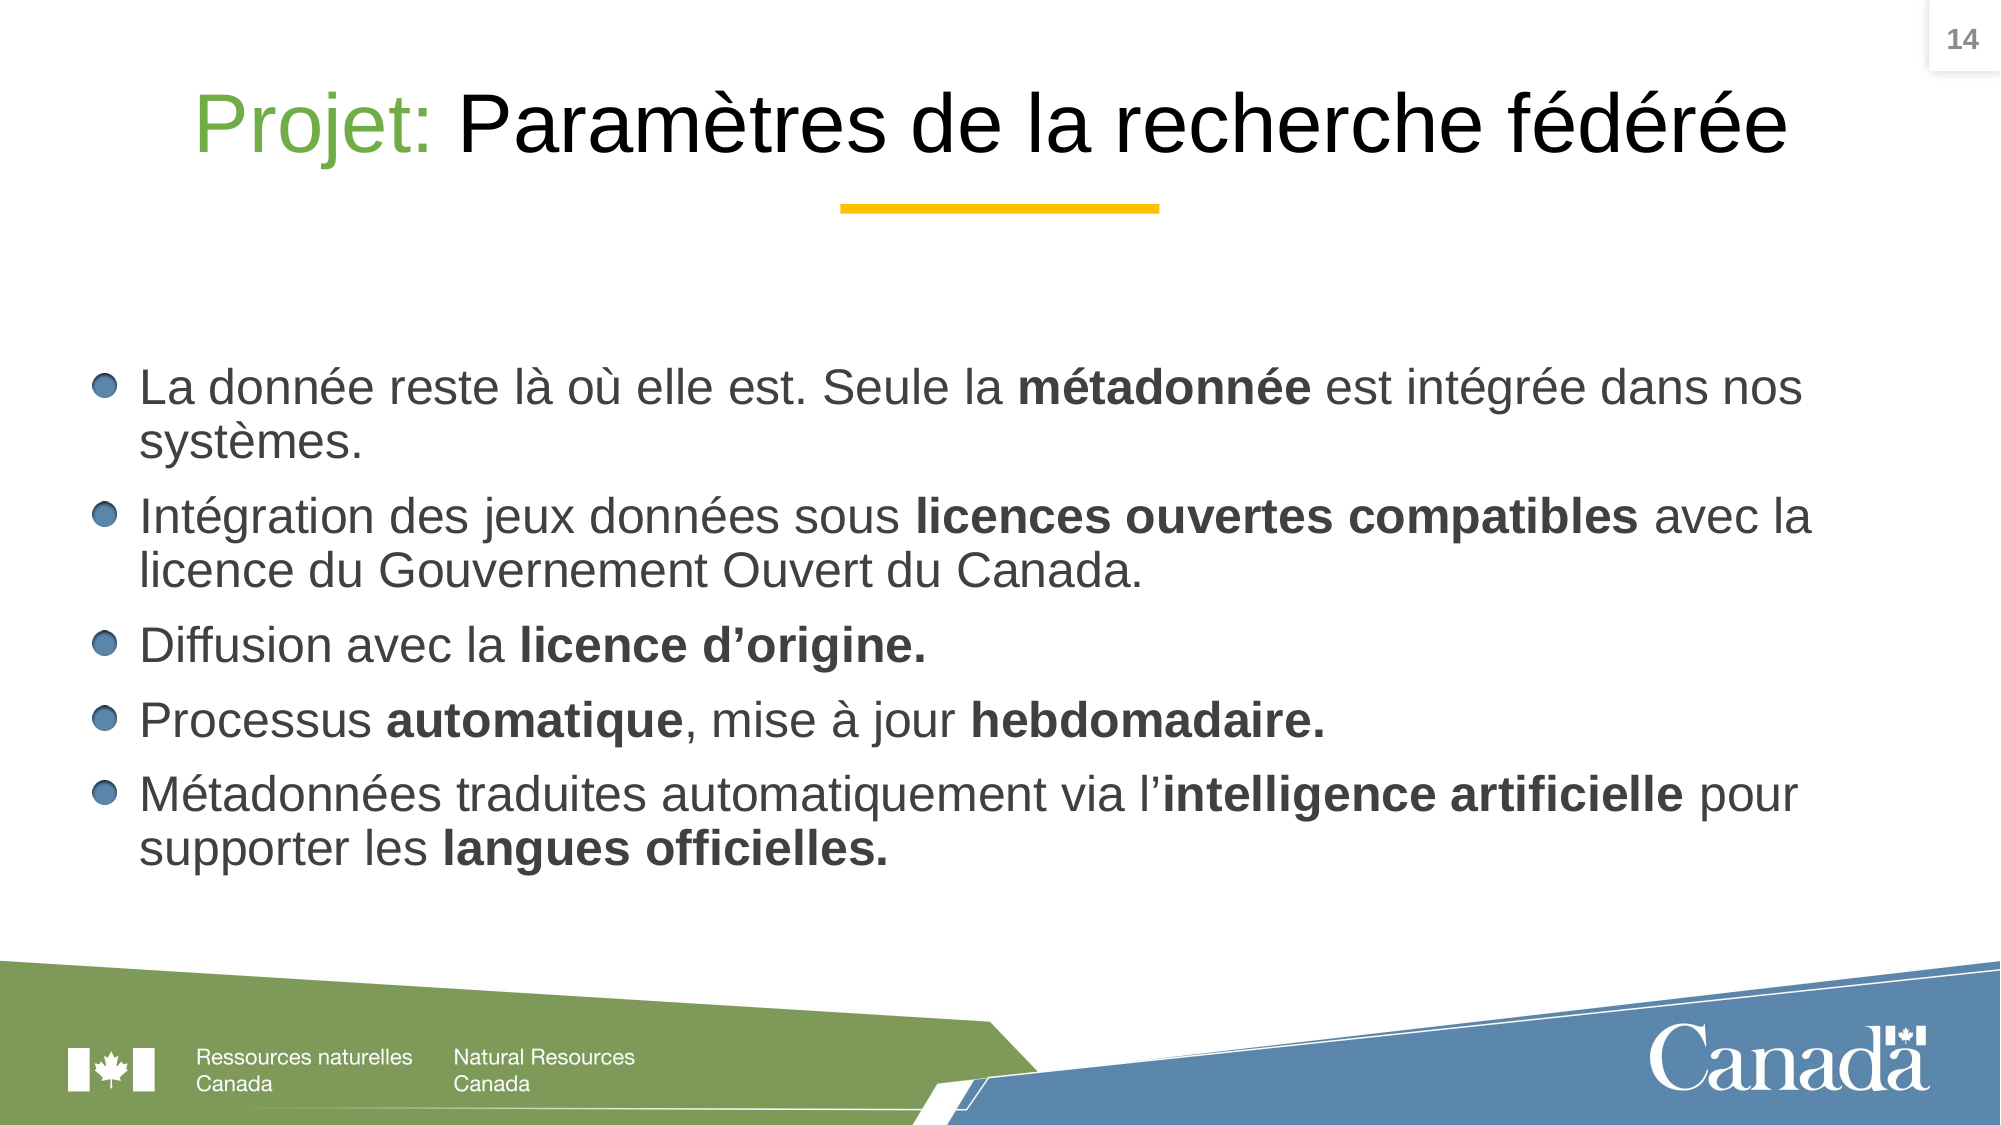

14
# Projet: Paramètres de la recherche fédérée
La donnée reste là où elle est. Seule la métadonnée est intégrée dans nos systèmes.
Intégration des jeux données sous licences ouvertes compatibles avec la licence du Gouvernement Ouvert du Canada.
Diffusion avec la licence d’origine.
Processus automatique, mise à jour hebdomadaire.
Métadonnées traduites automatiquement via l’intelligence artificielle pour supporter les langues officielles.